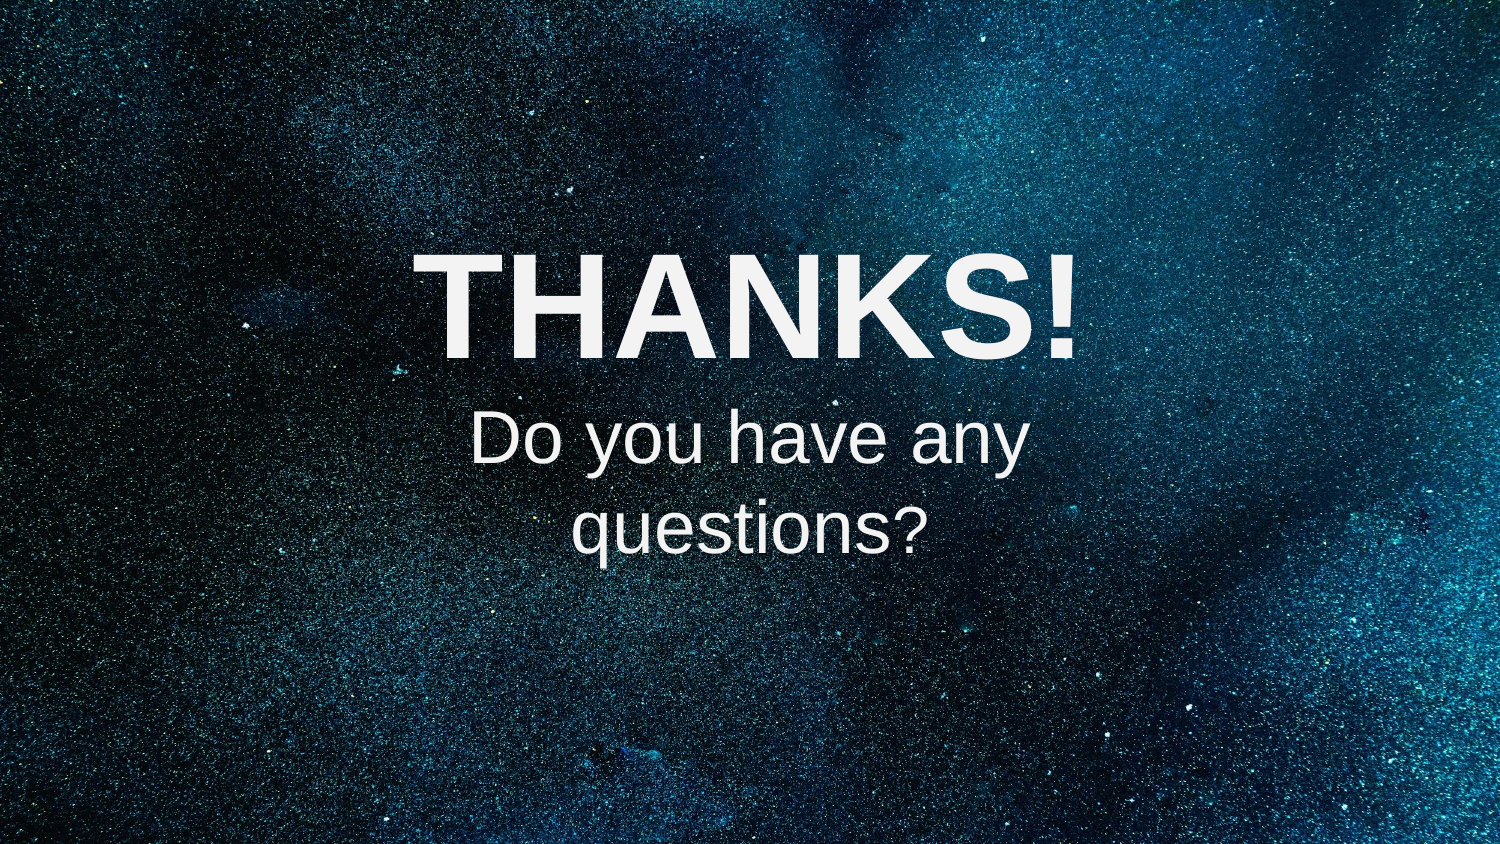

# THANKS! Do you have any questions?